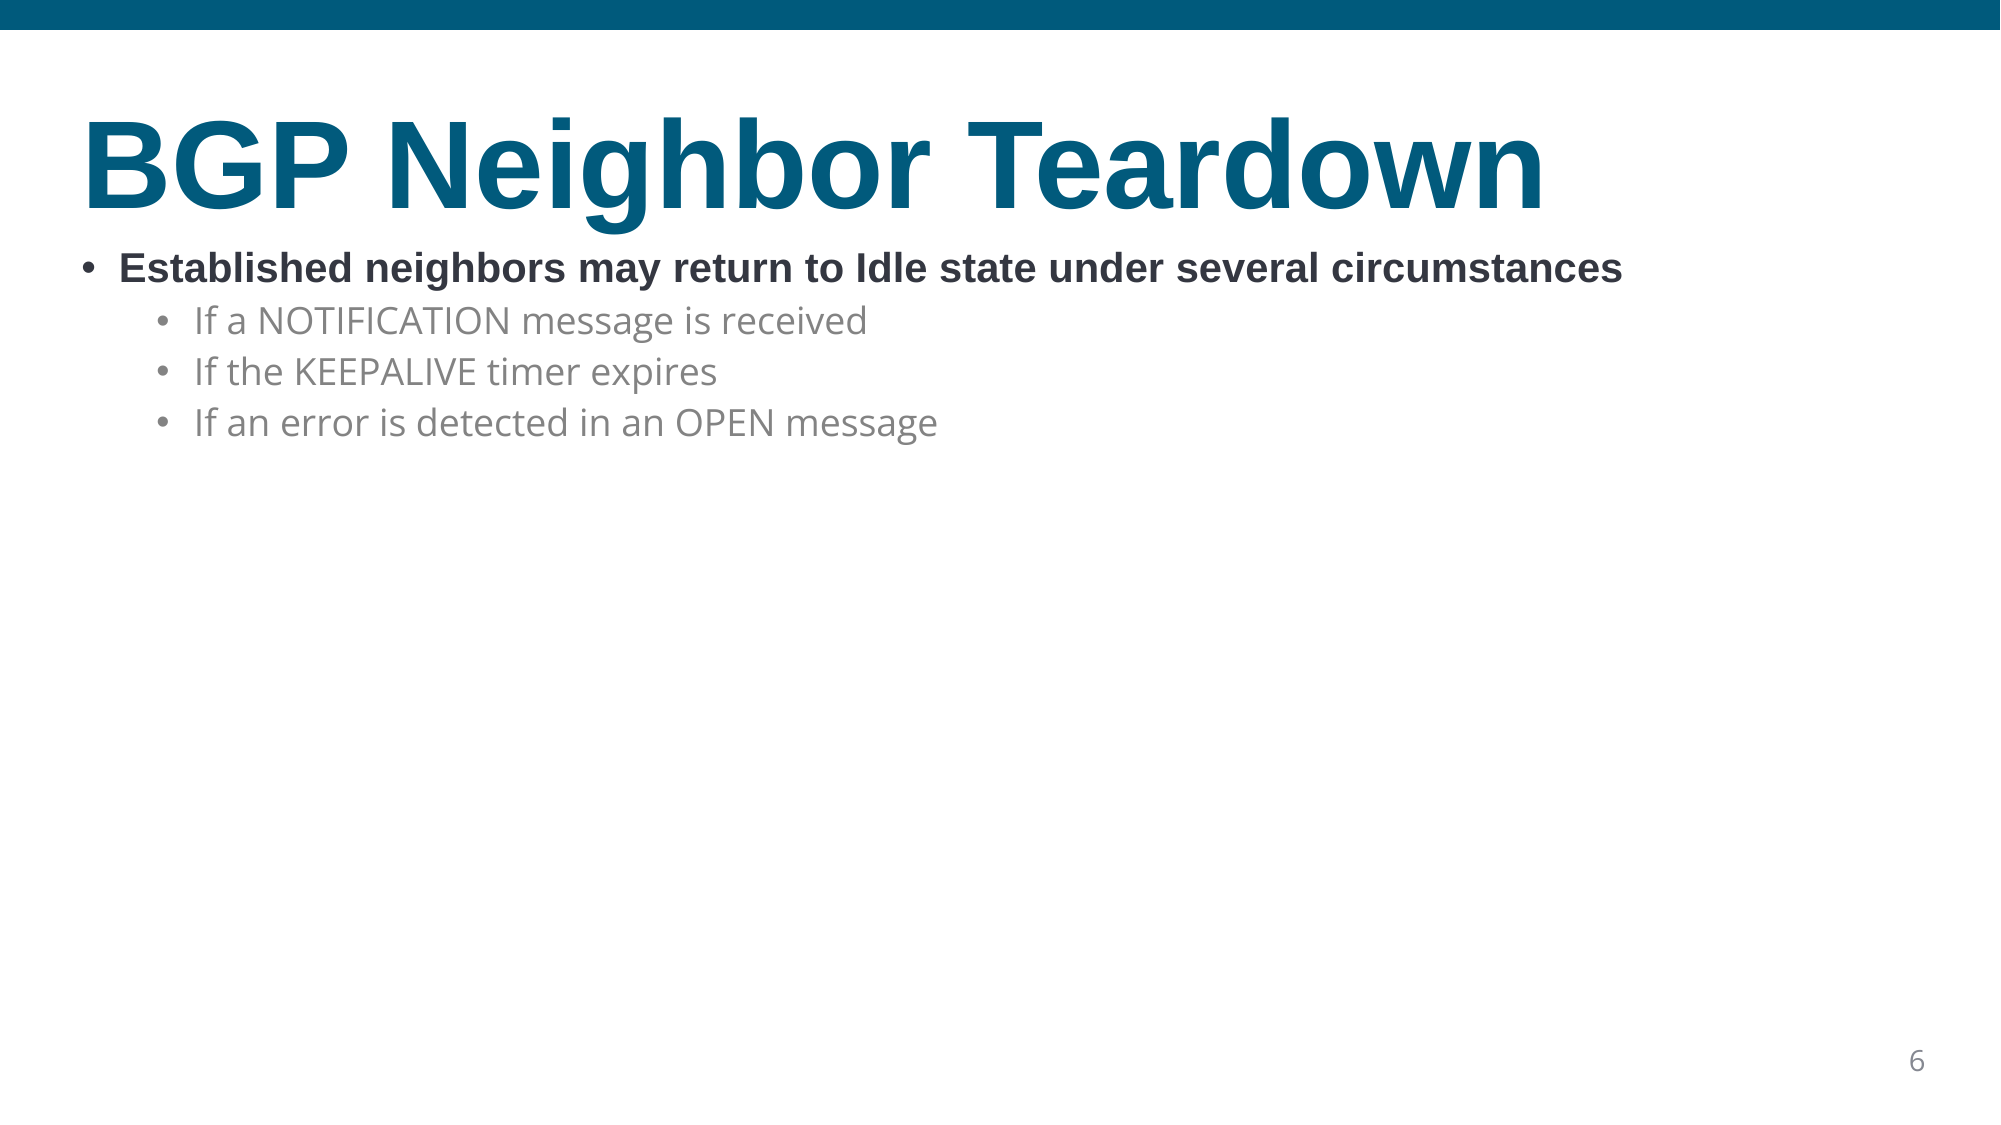

# BGP Neighbor Teardown
Established neighbors may return to Idle state under several circumstances
If a NOTIFICATION message is received
If the KEEPALIVE timer expires
If an error is detected in an OPEN message